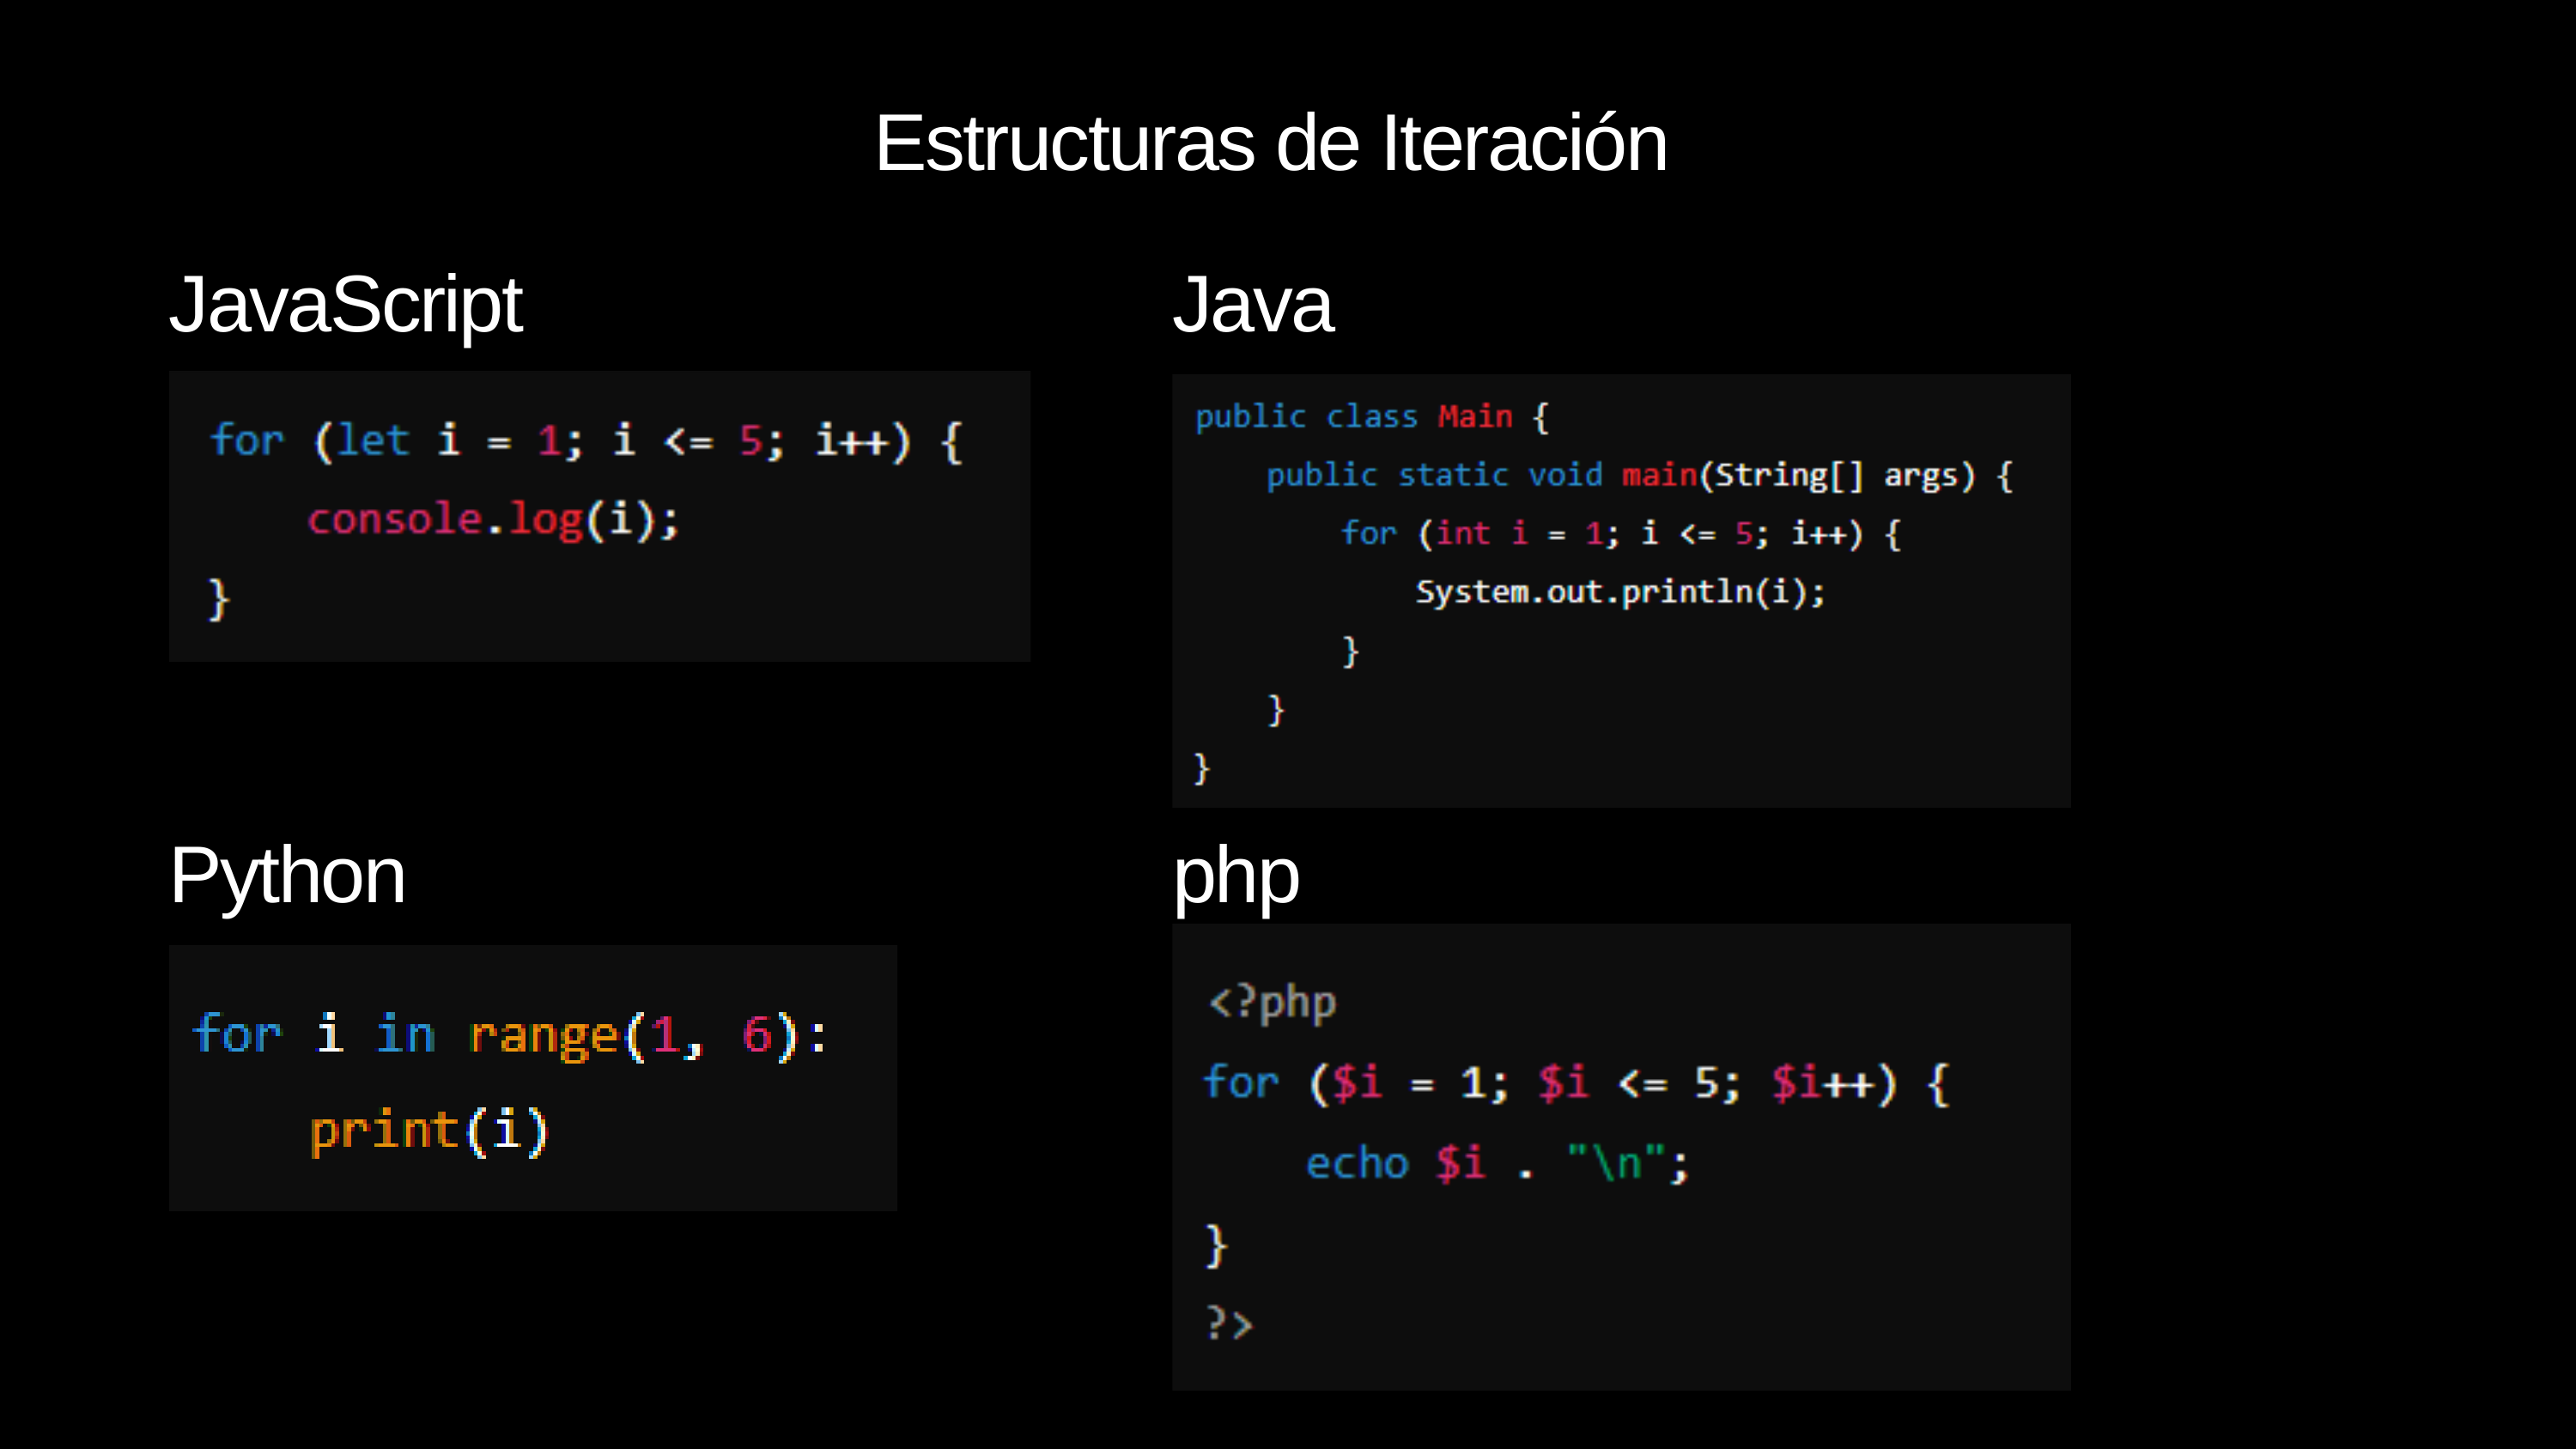

Estructuras de Iteración
JavaScript
Java

Python
php